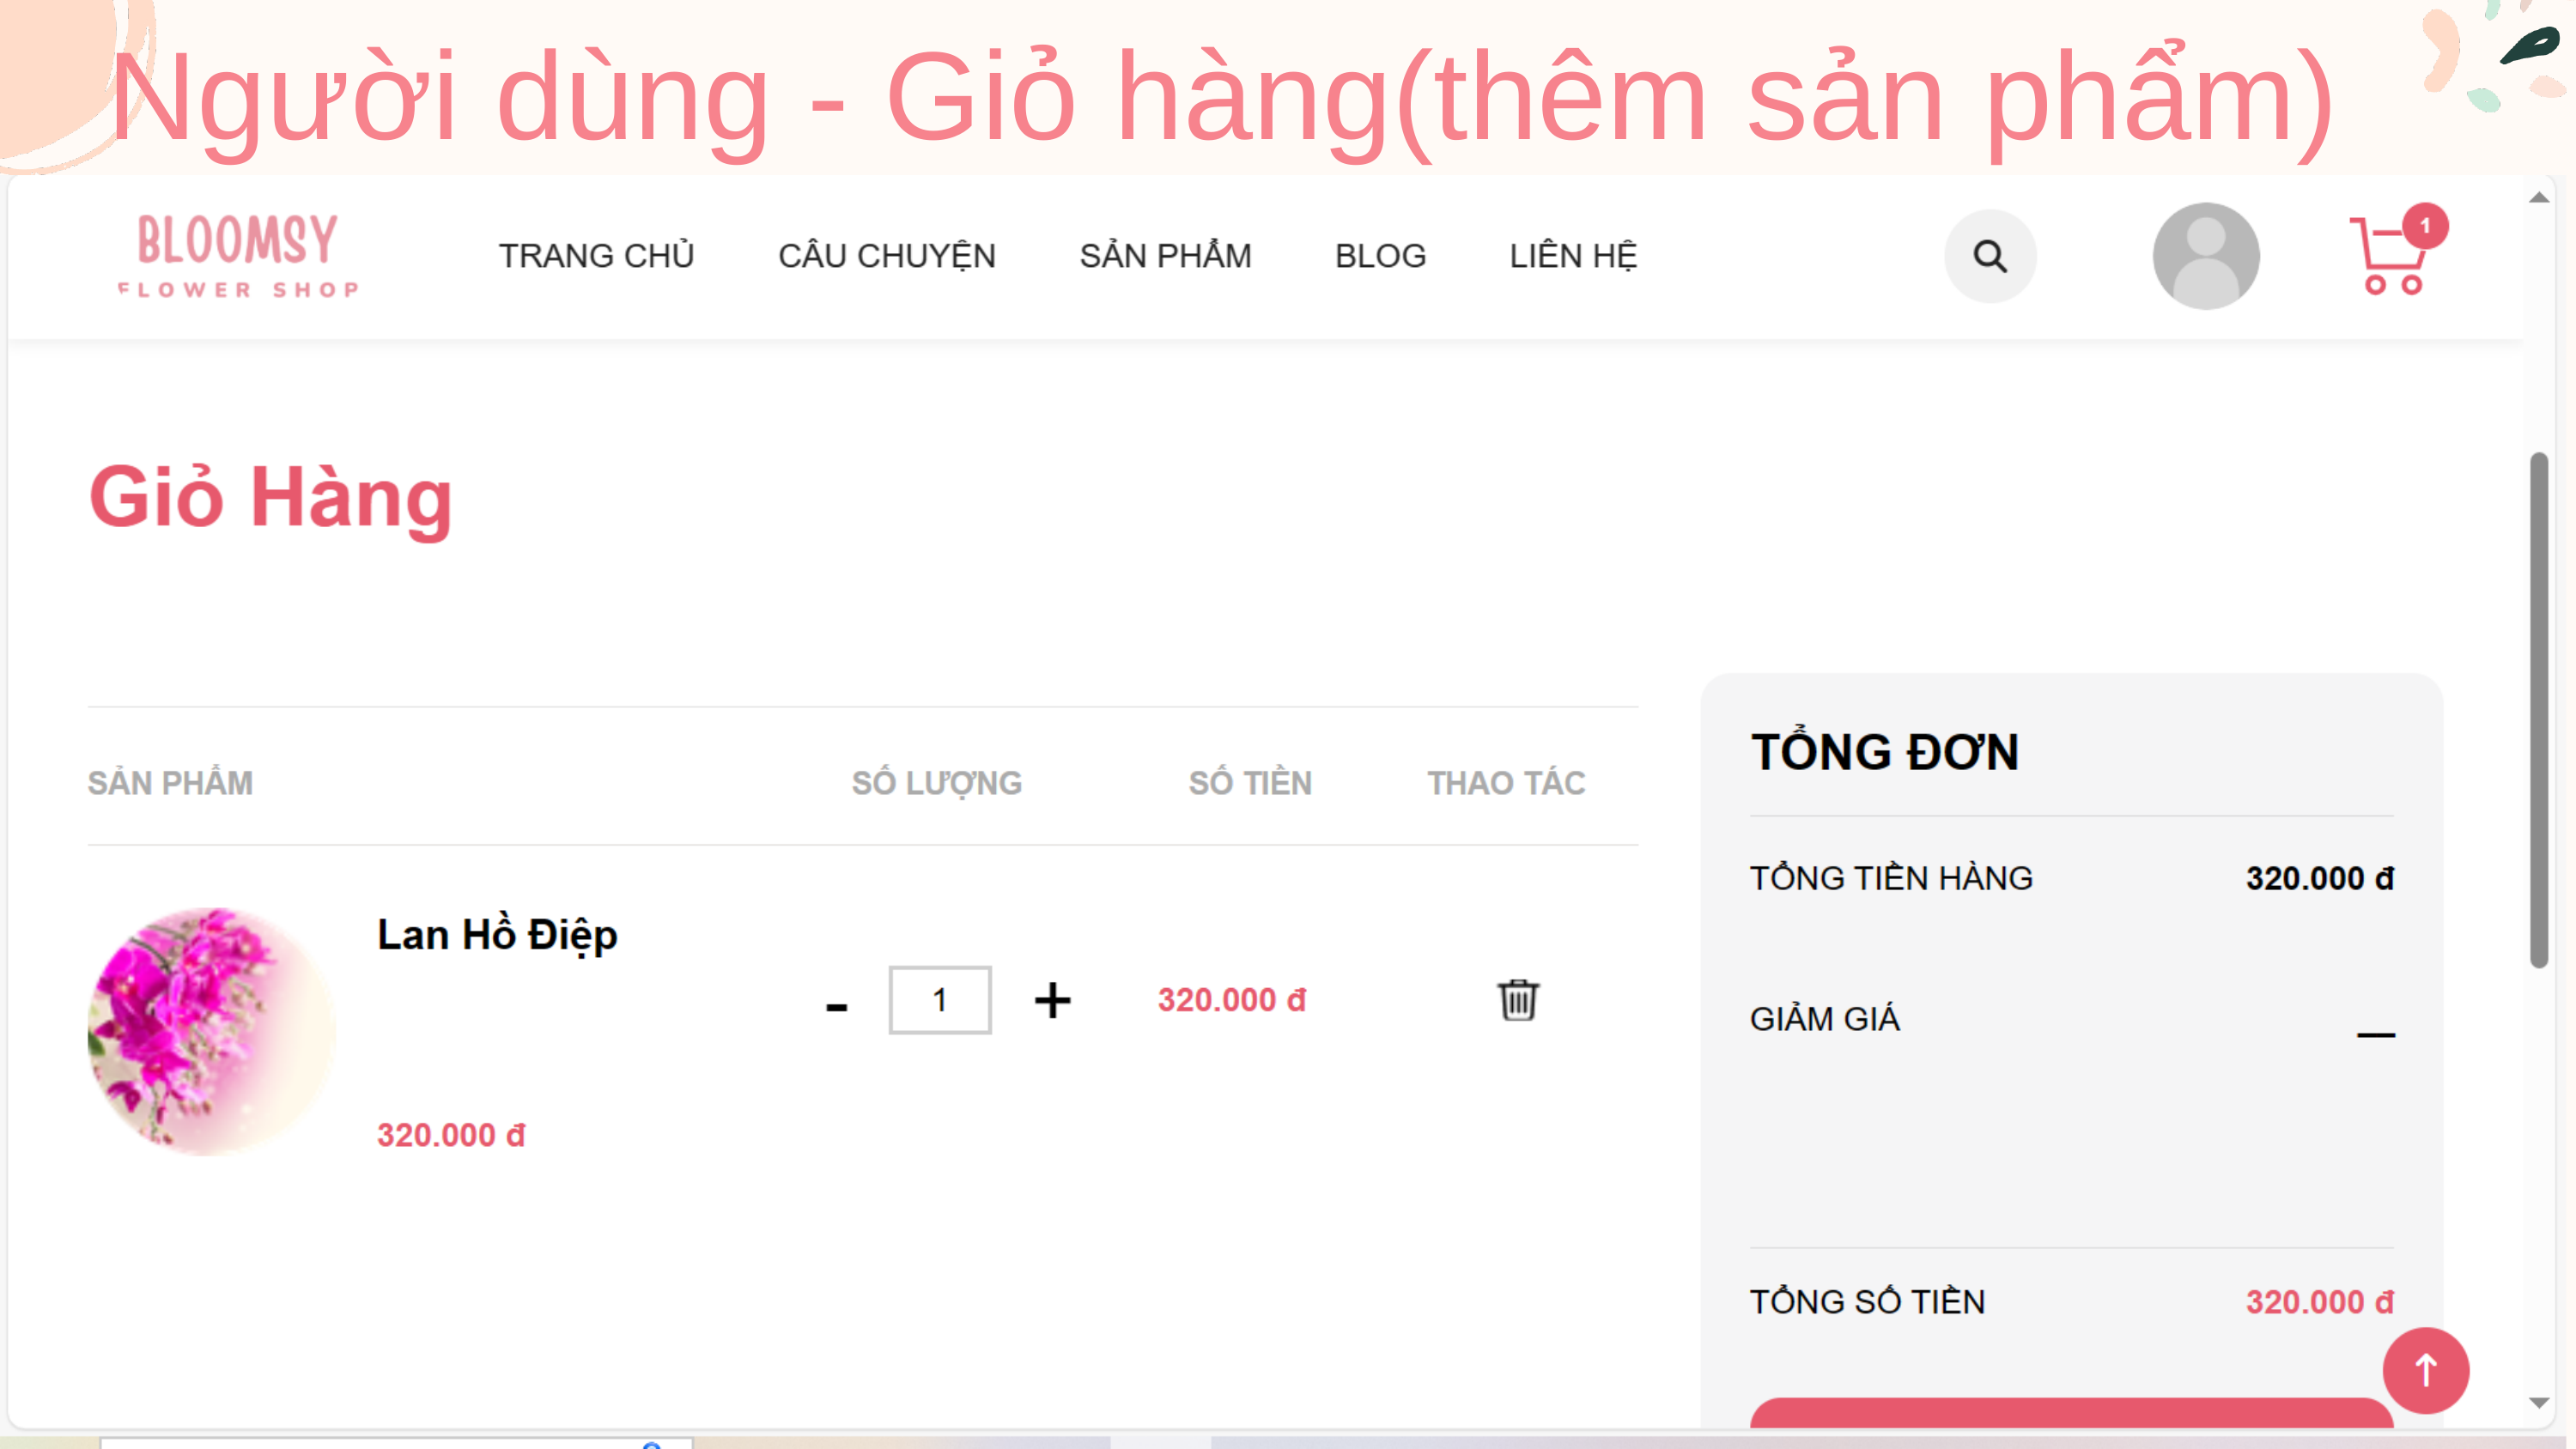

Người dùng - Giỏ hàng(thêm sản phẩm)